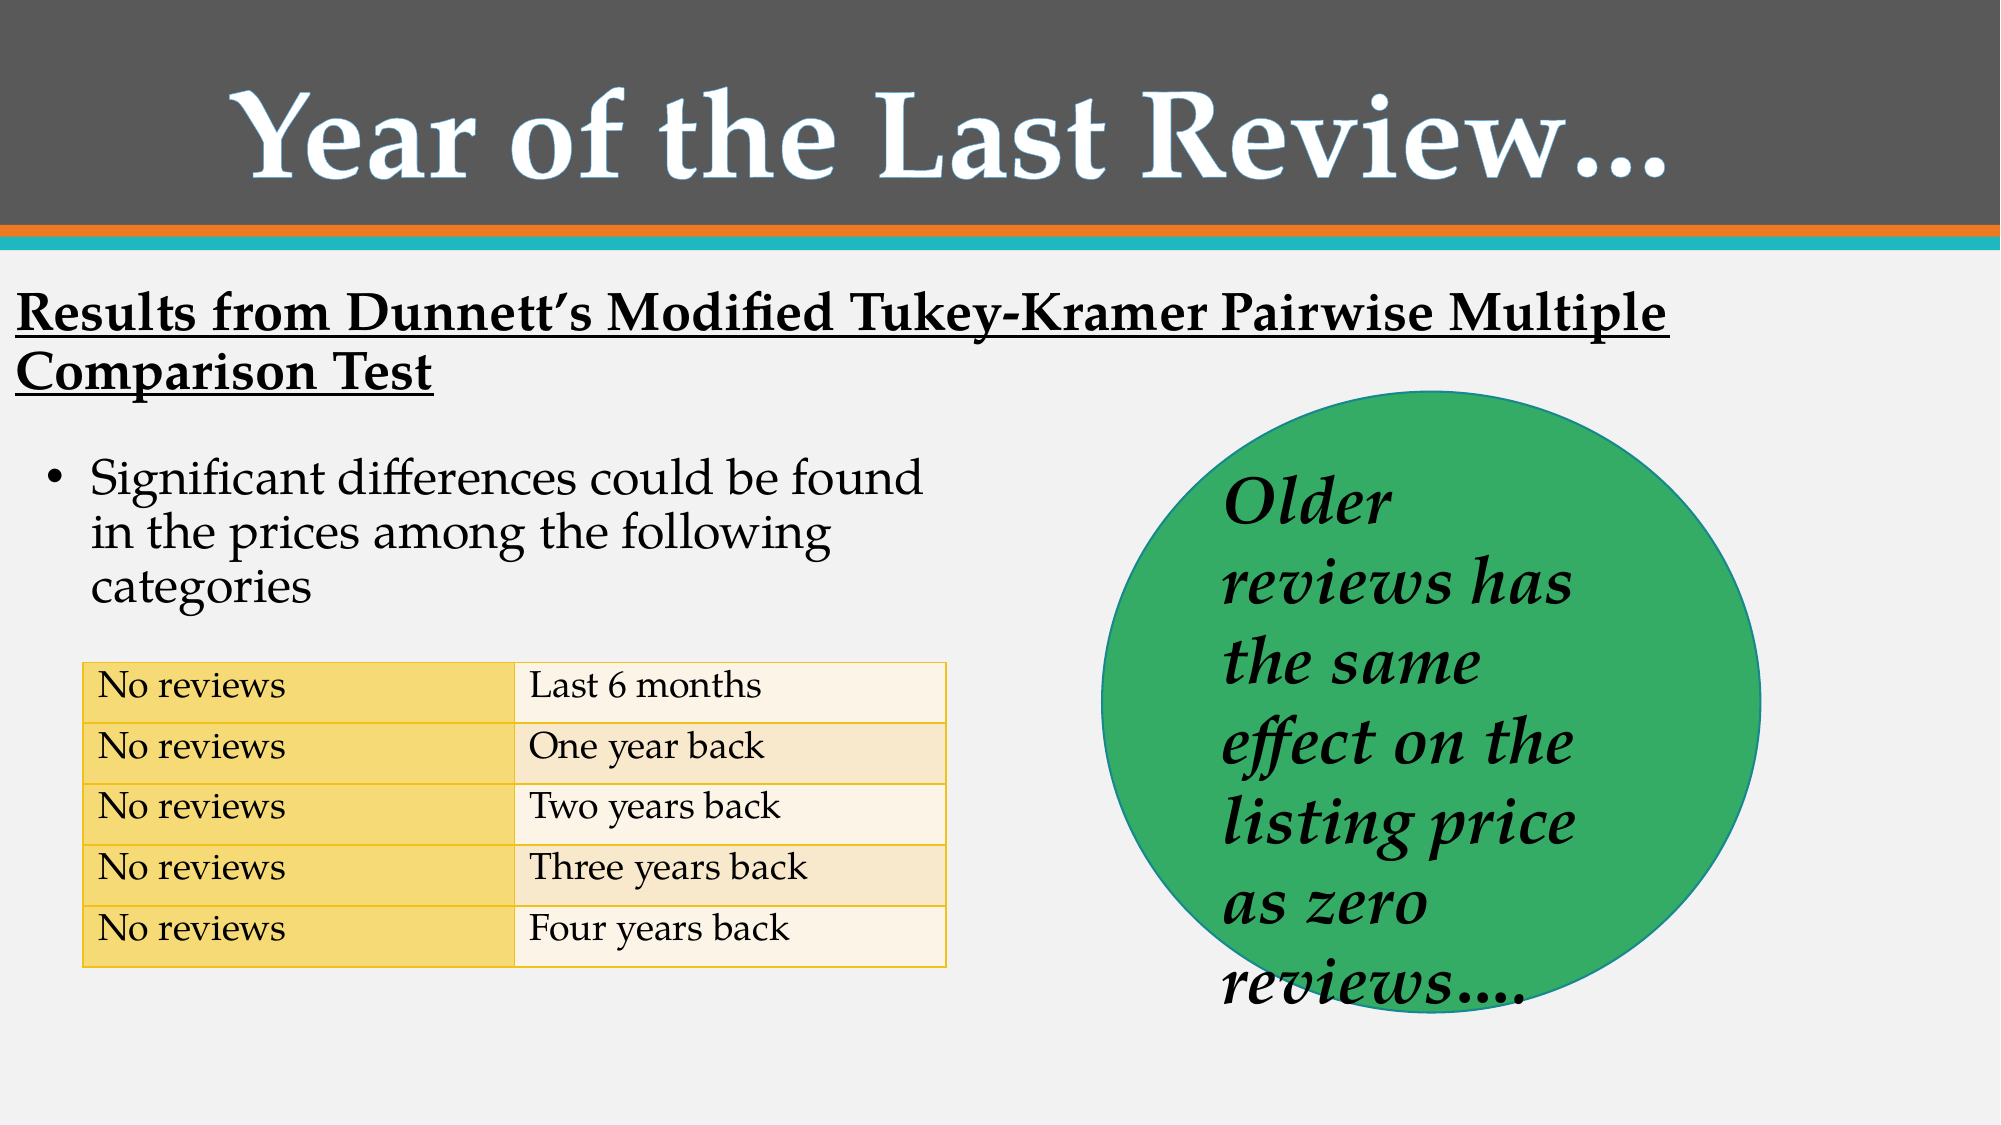

# Year of the Last Review…
Results from Dunnett’s Modified Tukey-Kramer Pairwise Multiple Comparison Test

Significant differences could be found in the prices among the following categories

Older reviews has the same effect on the listing price as zero reviews….
| No reviews | Last 6 months |
| --- | --- |
| No reviews | One year back |
| No reviews | Two years back |
| No reviews | Three years back |
| No reviews | Four years back |